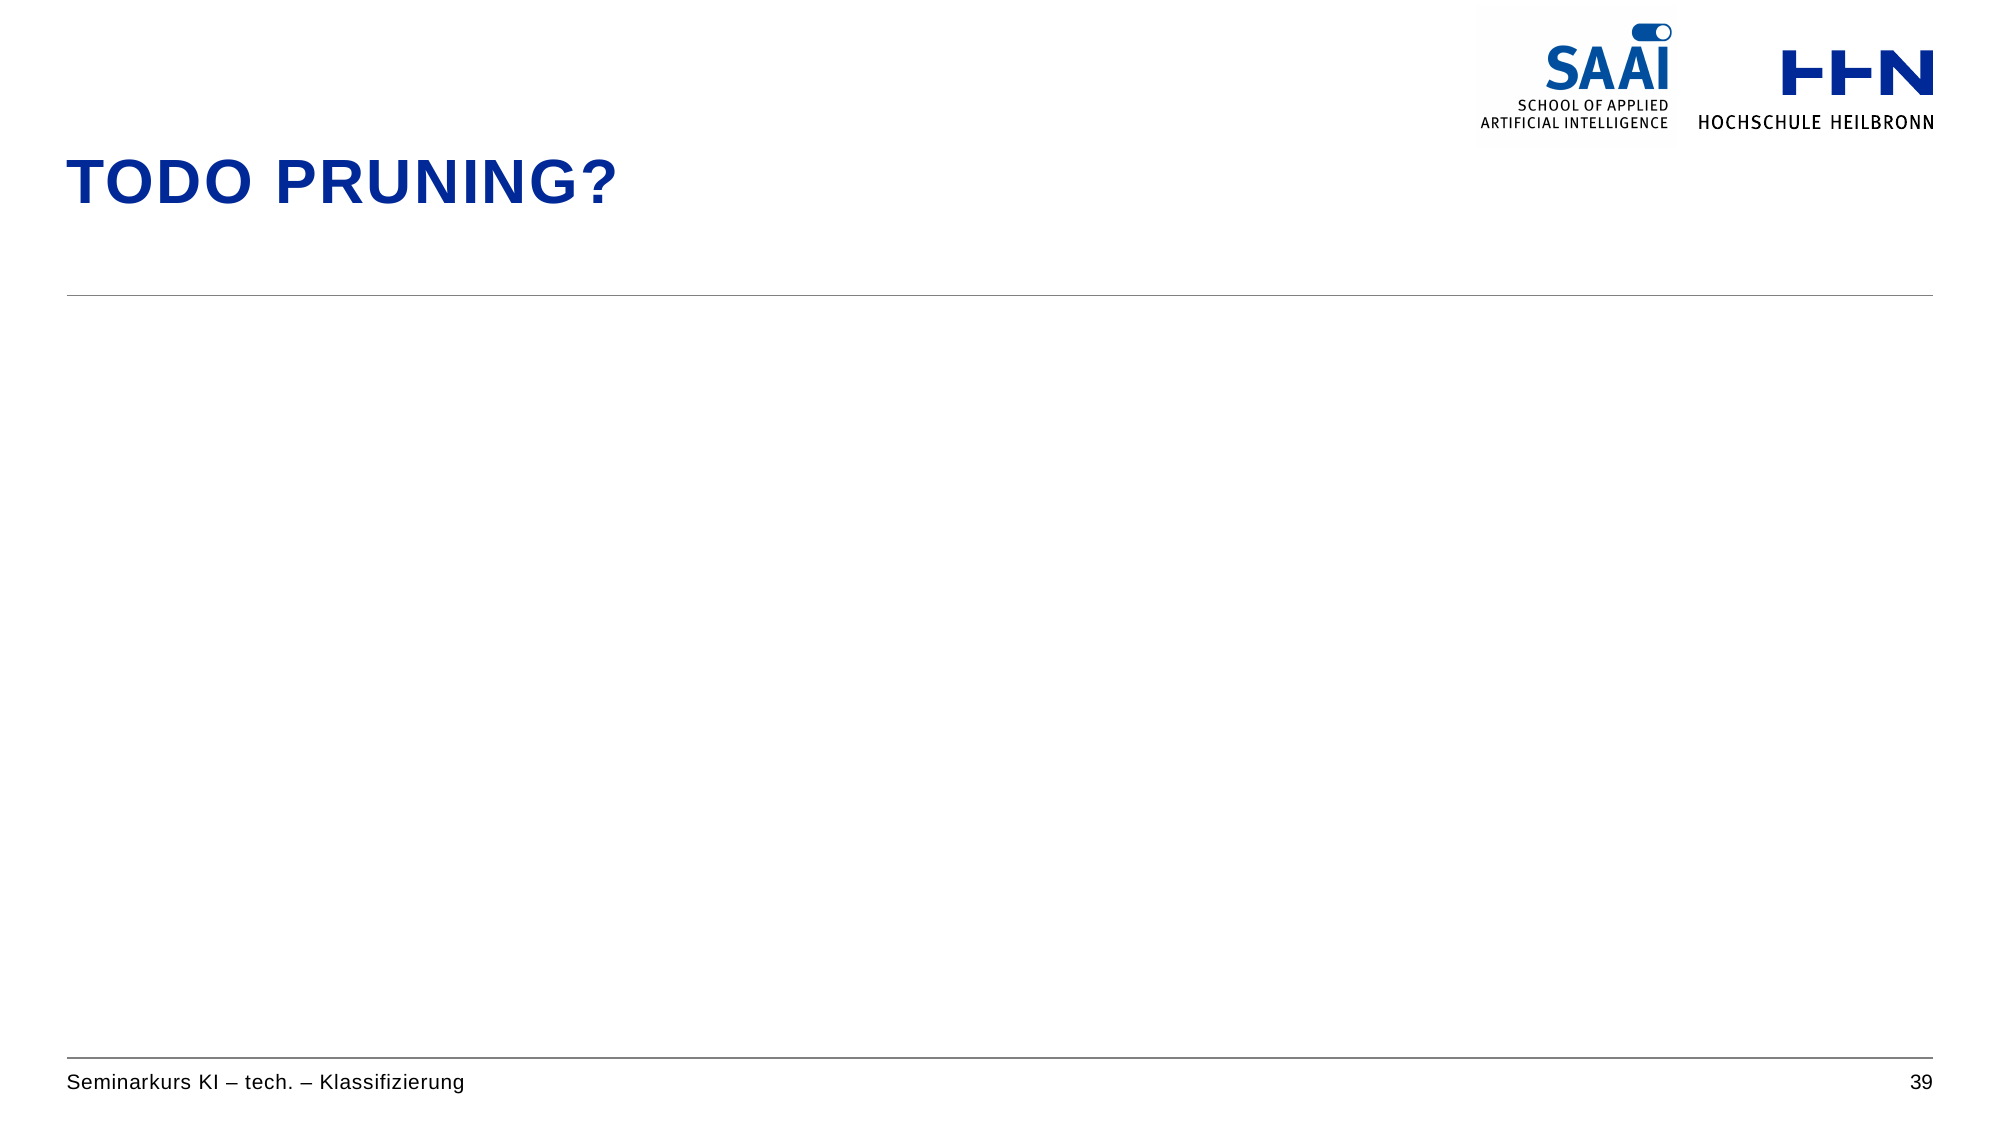

# TODO Pruning?

Seminarkurs KI – tech. – Klassifizierung
39